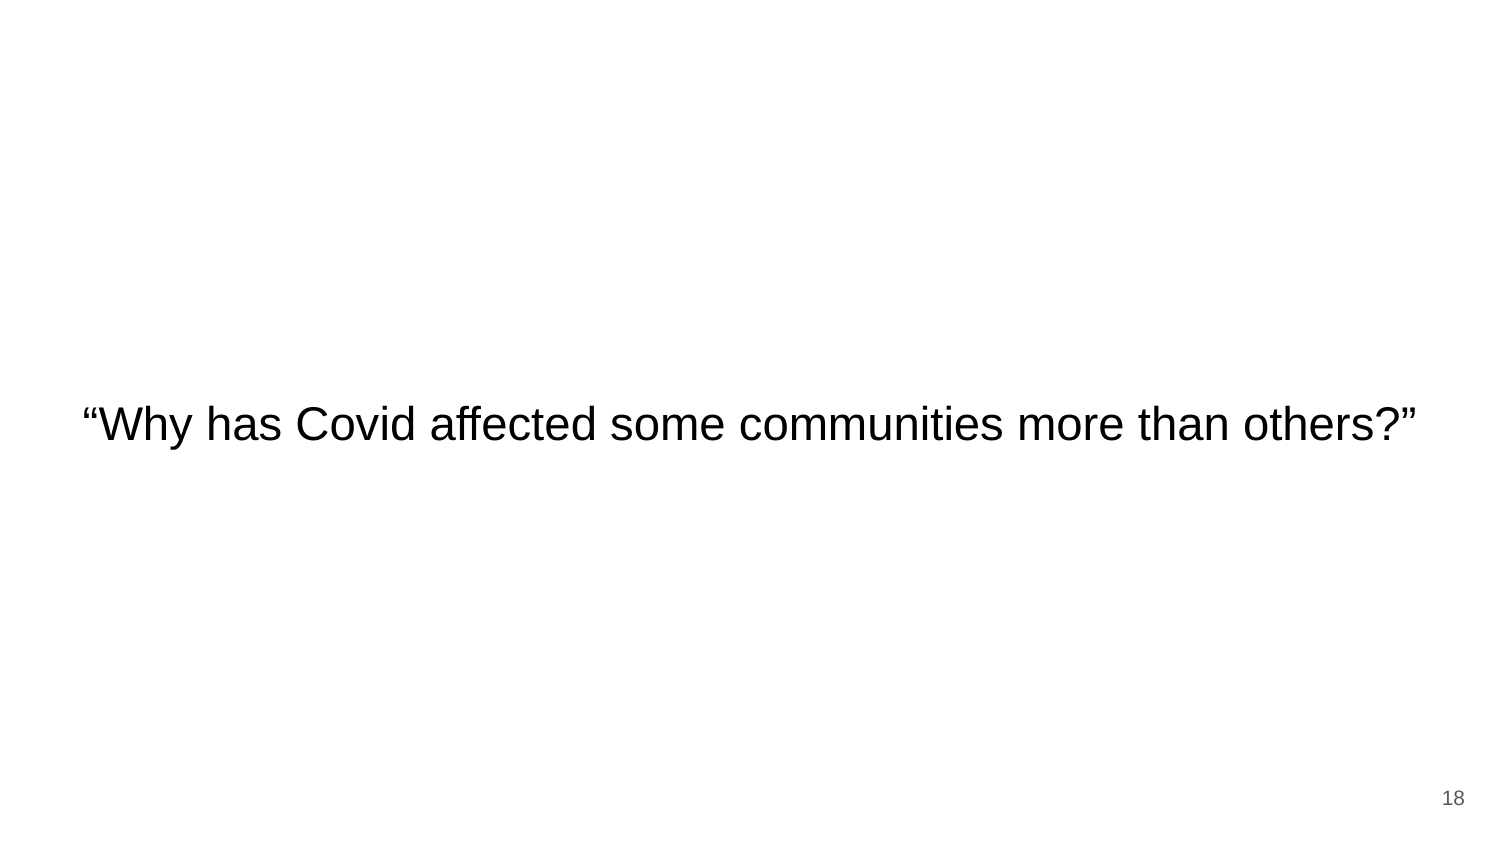

# “Why has Covid affected some communities more than others?”
18